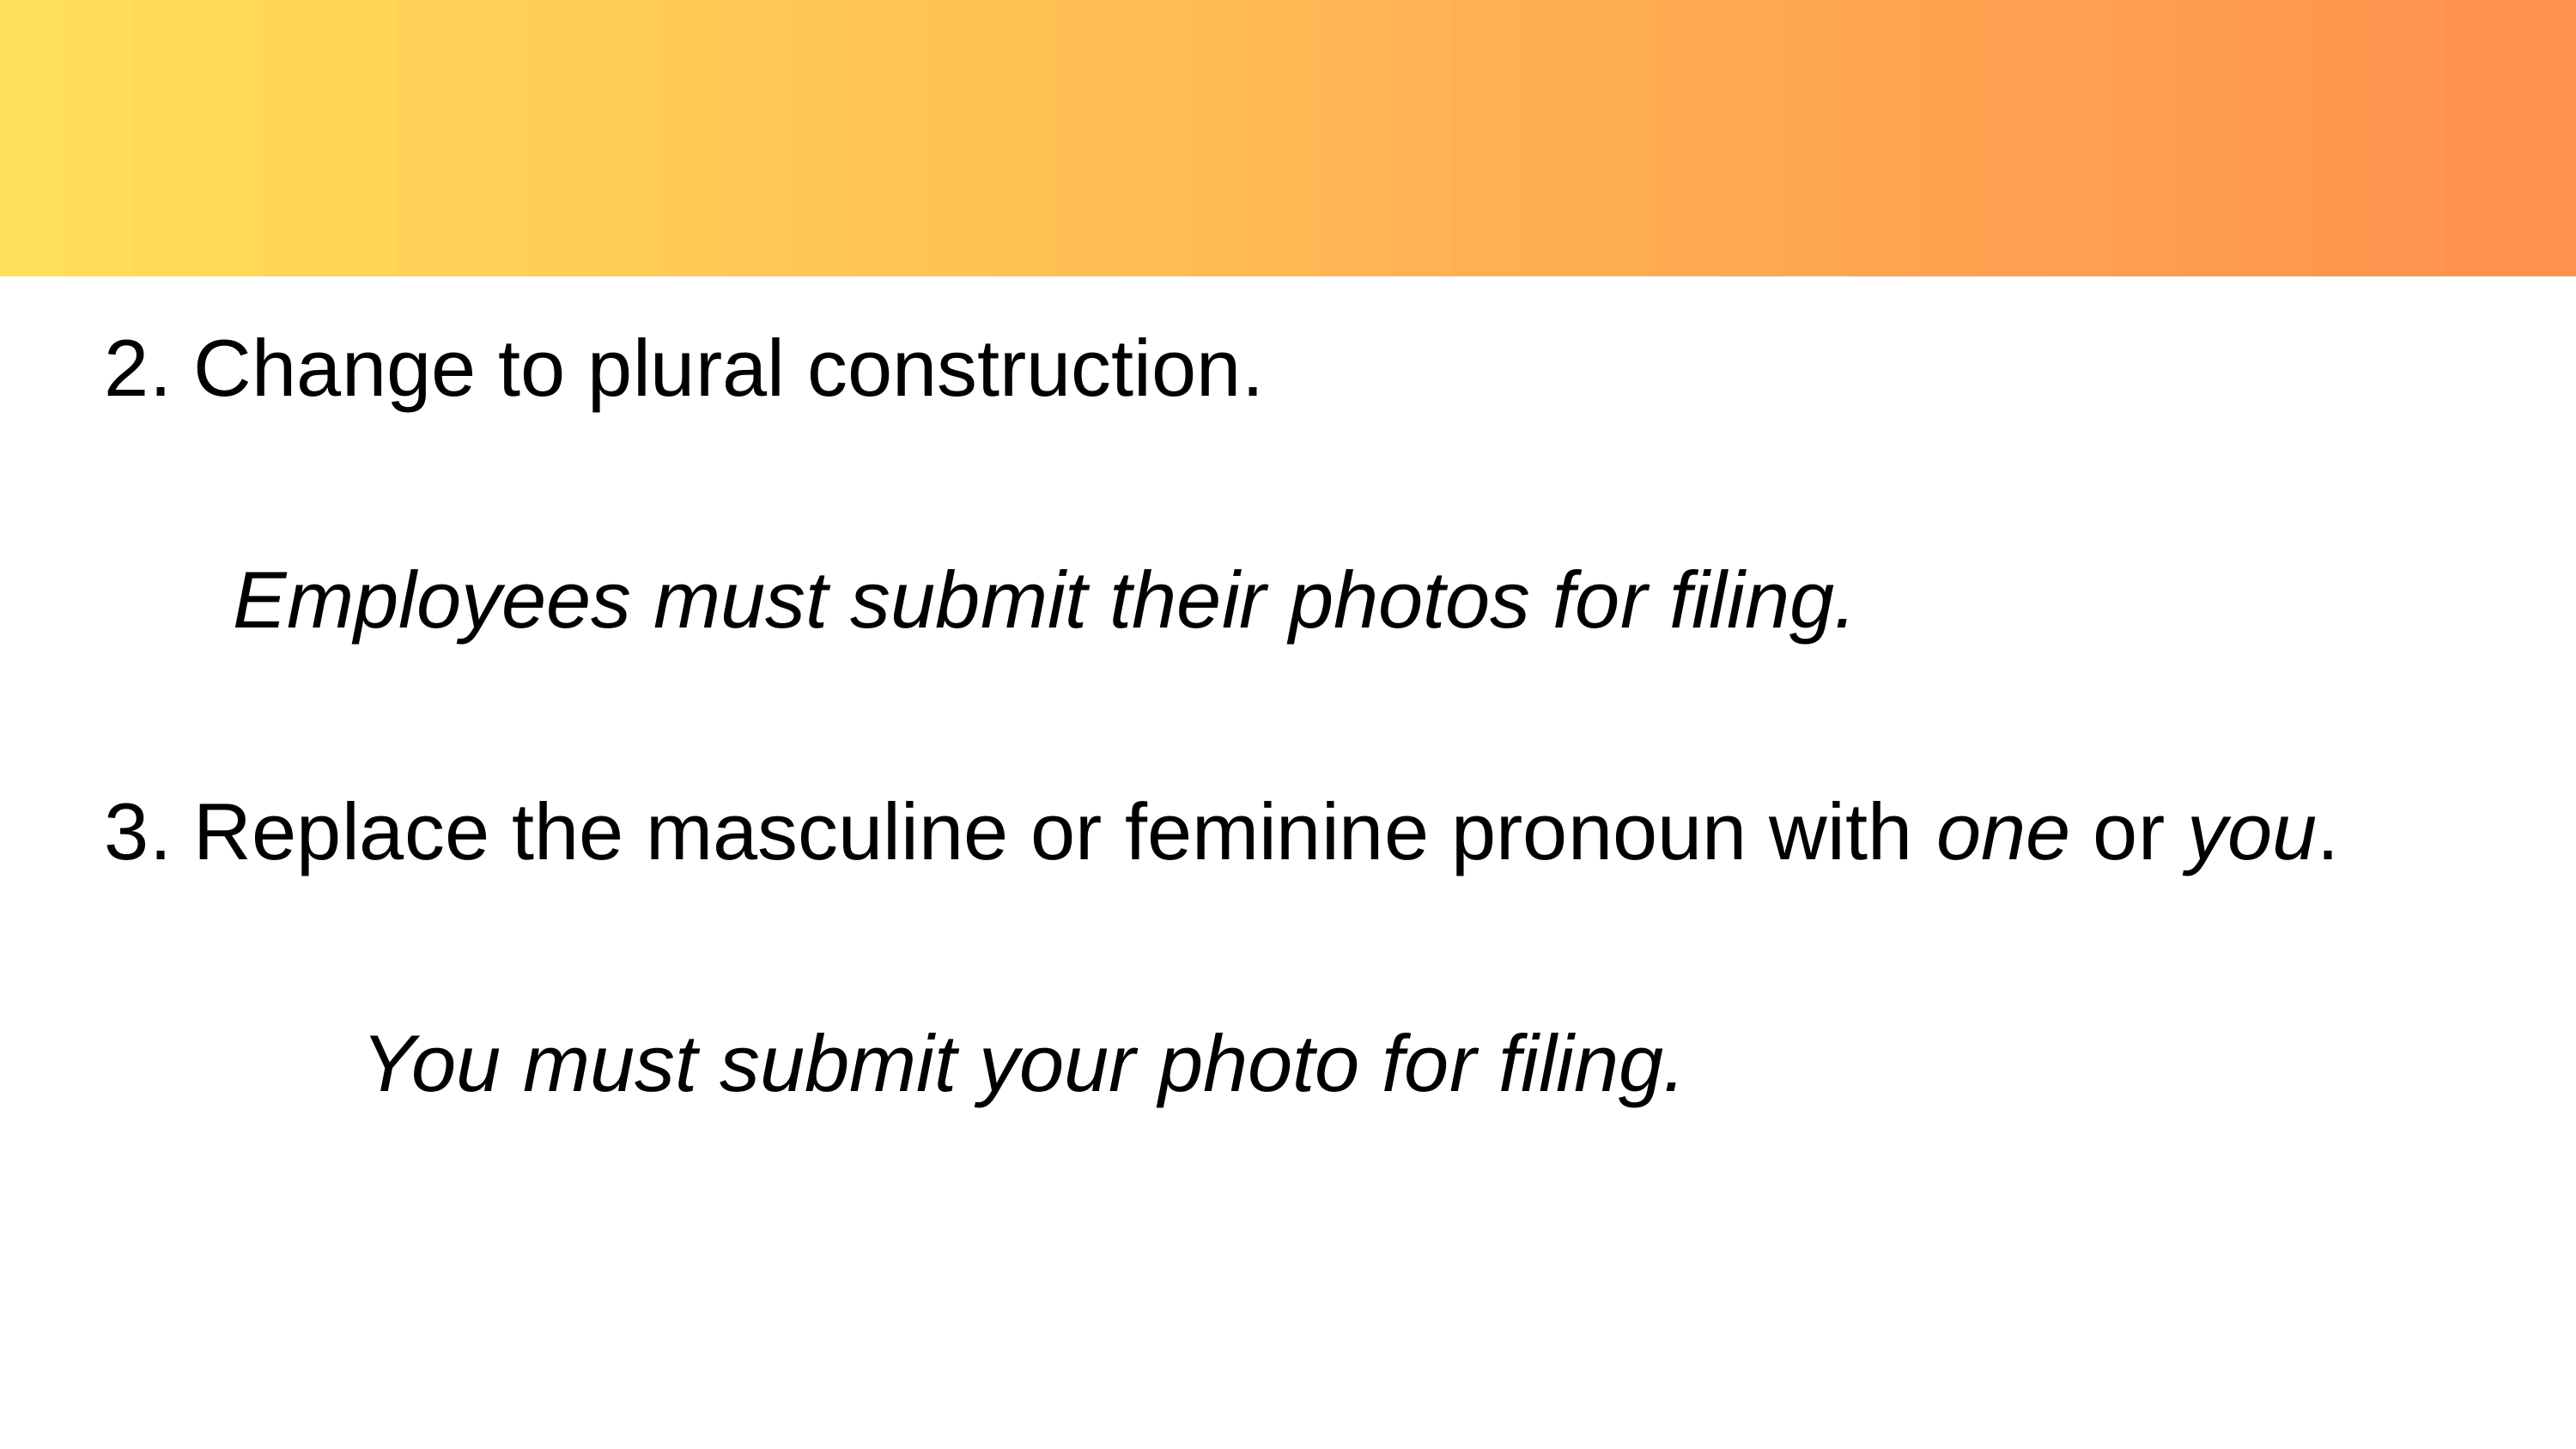

2. Change to plural construction.

	Employees must submit their photos for filing.

3. Replace the masculine or feminine pronoun with one or you.

		You must submit your photo for filing.